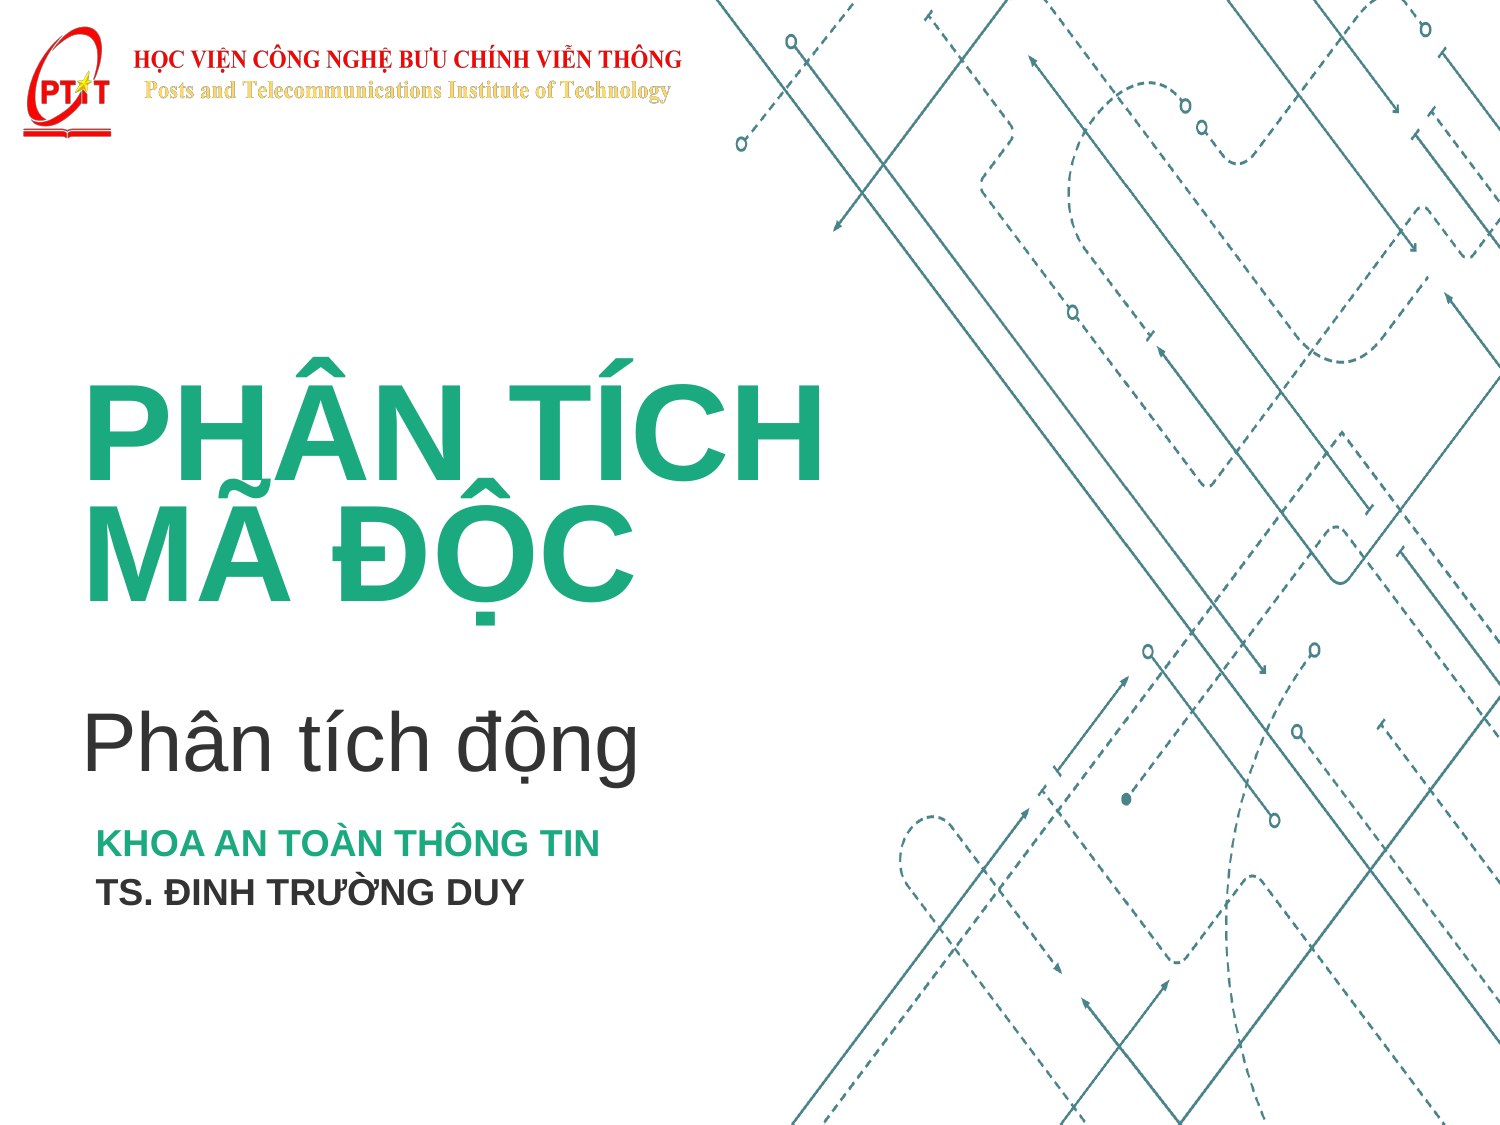

# Phân tích mã độc
Phân tích động